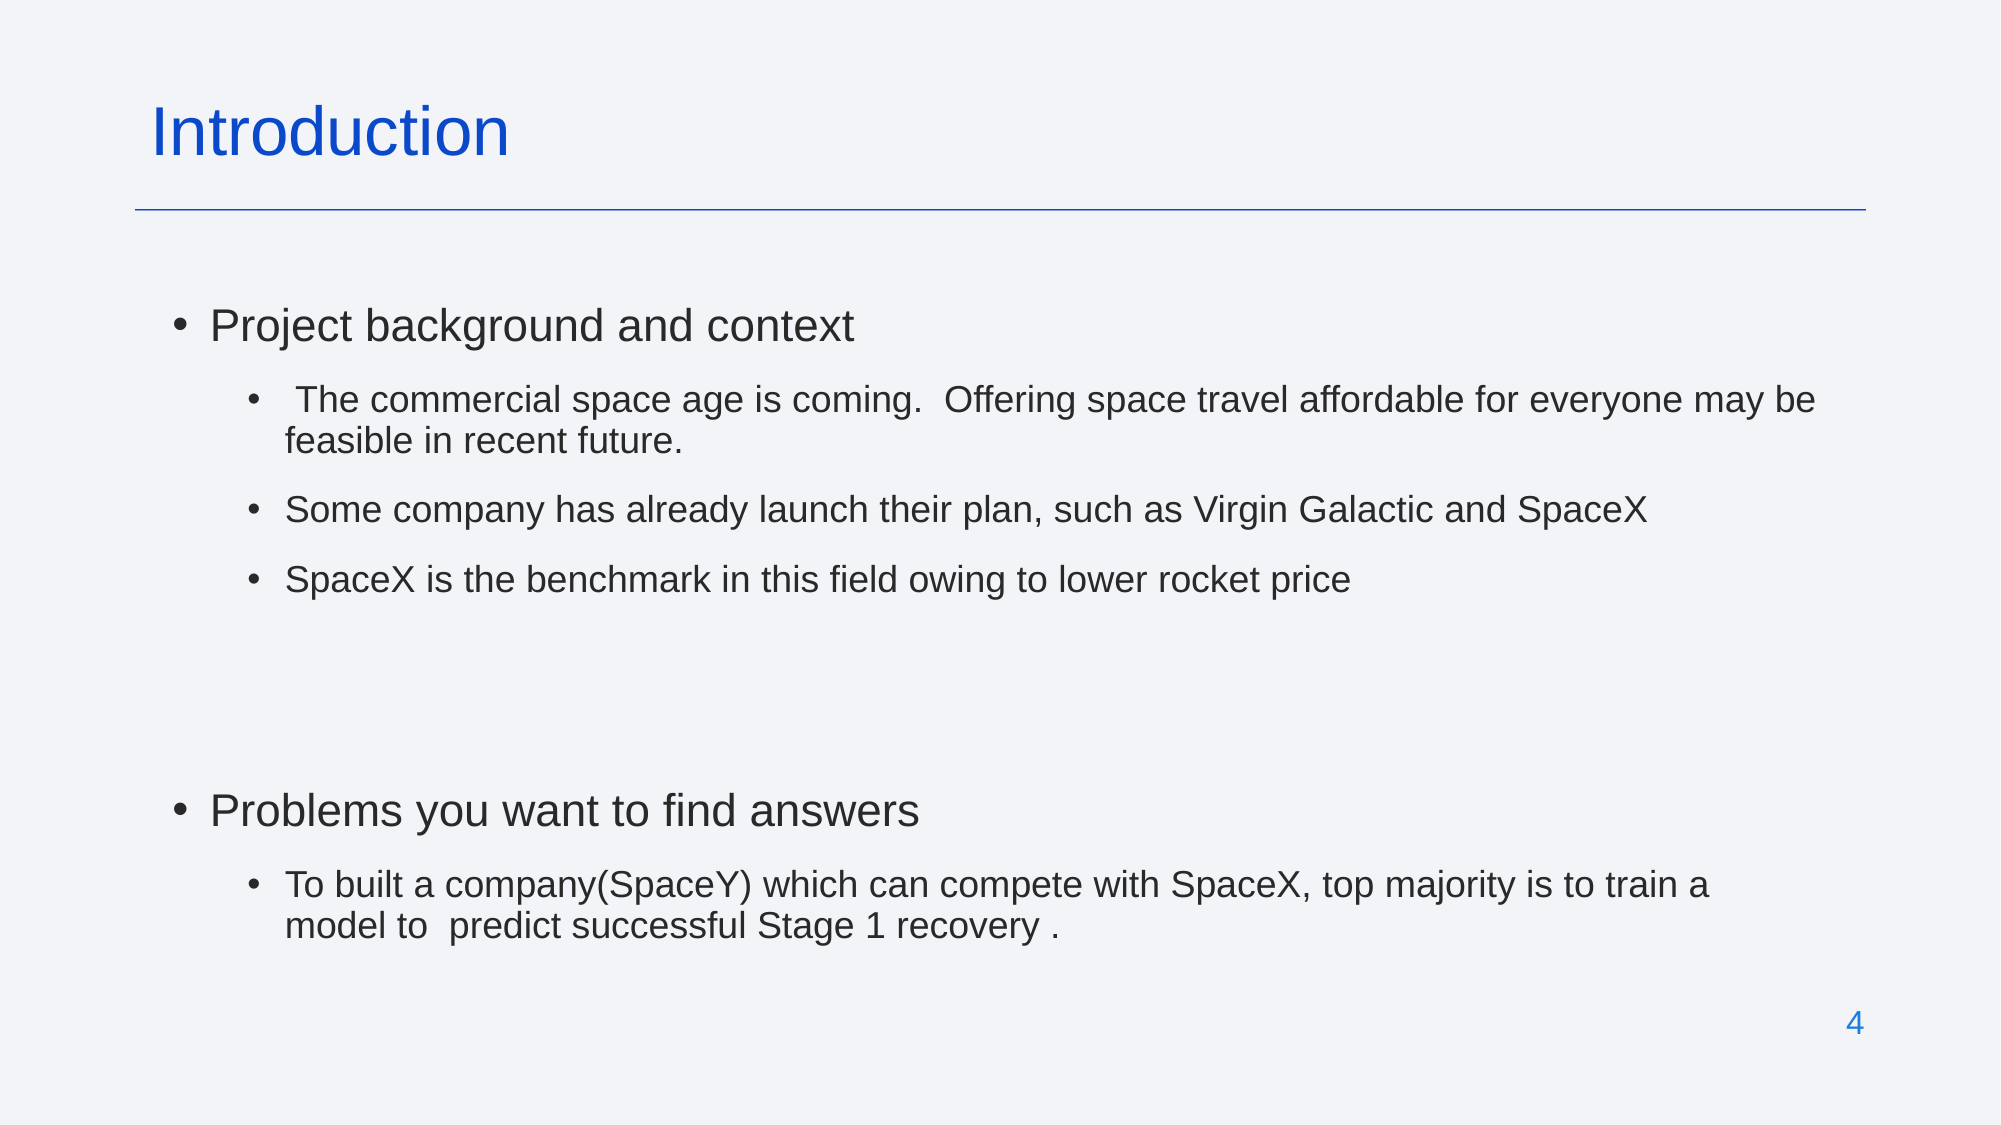

Introduction
Project background and context
 The commercial space age is coming.  Offering space travel affordable for everyone may be feasible in recent future.
Some company has already launch their plan, such as Virgin Galactic and SpaceX
SpaceX is the benchmark in this field owing to lower rocket price

Problems you want to find answers
To built a company(SpaceY) which can compete with SpaceX, top majority is to train a  model to  predict successful Stage 1 recovery .
4